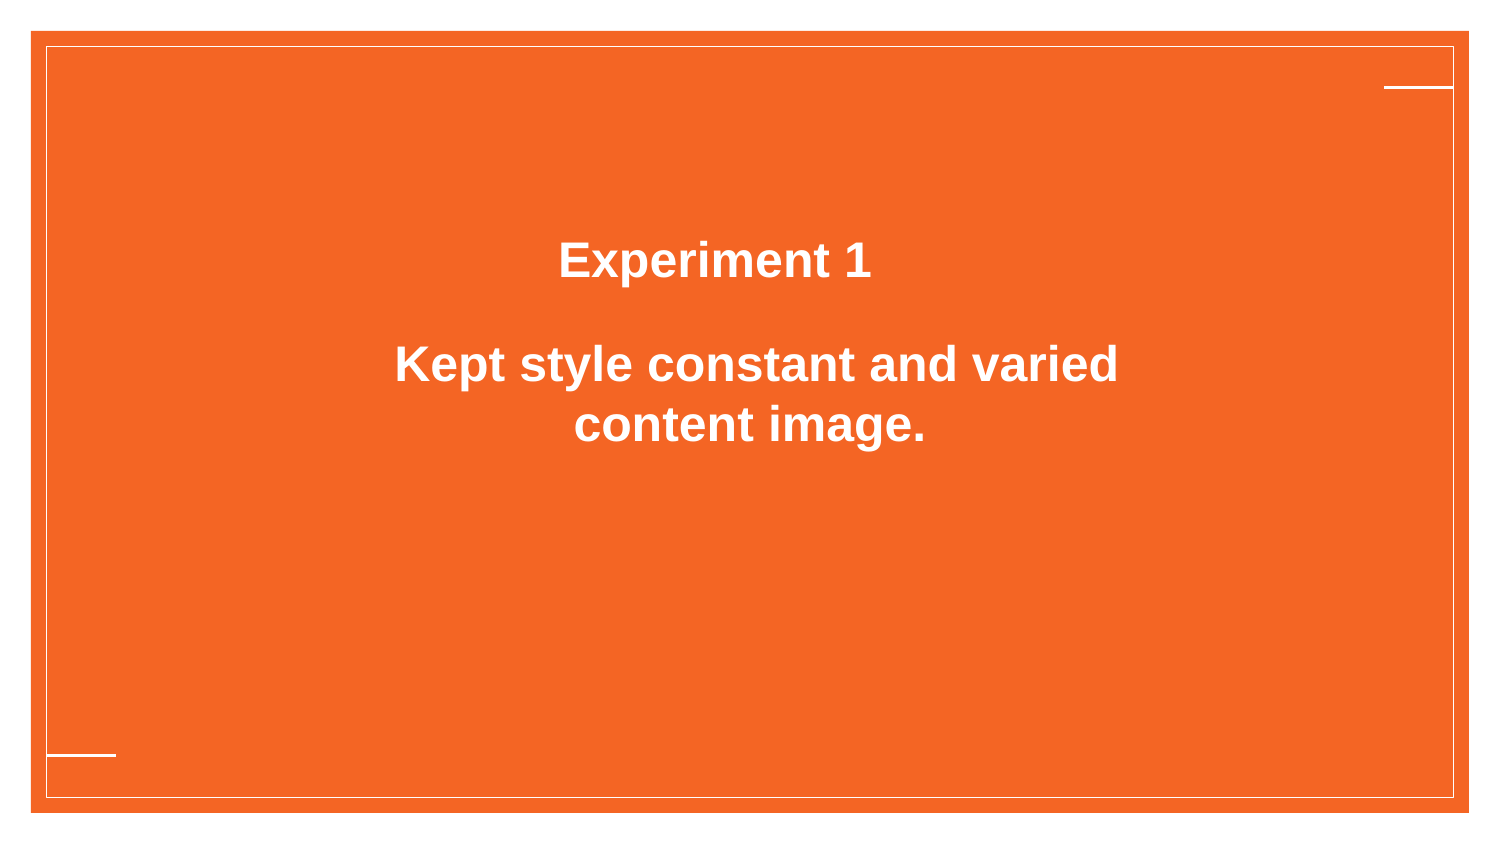

Experiment 1
# Kept style constant and varied content image.